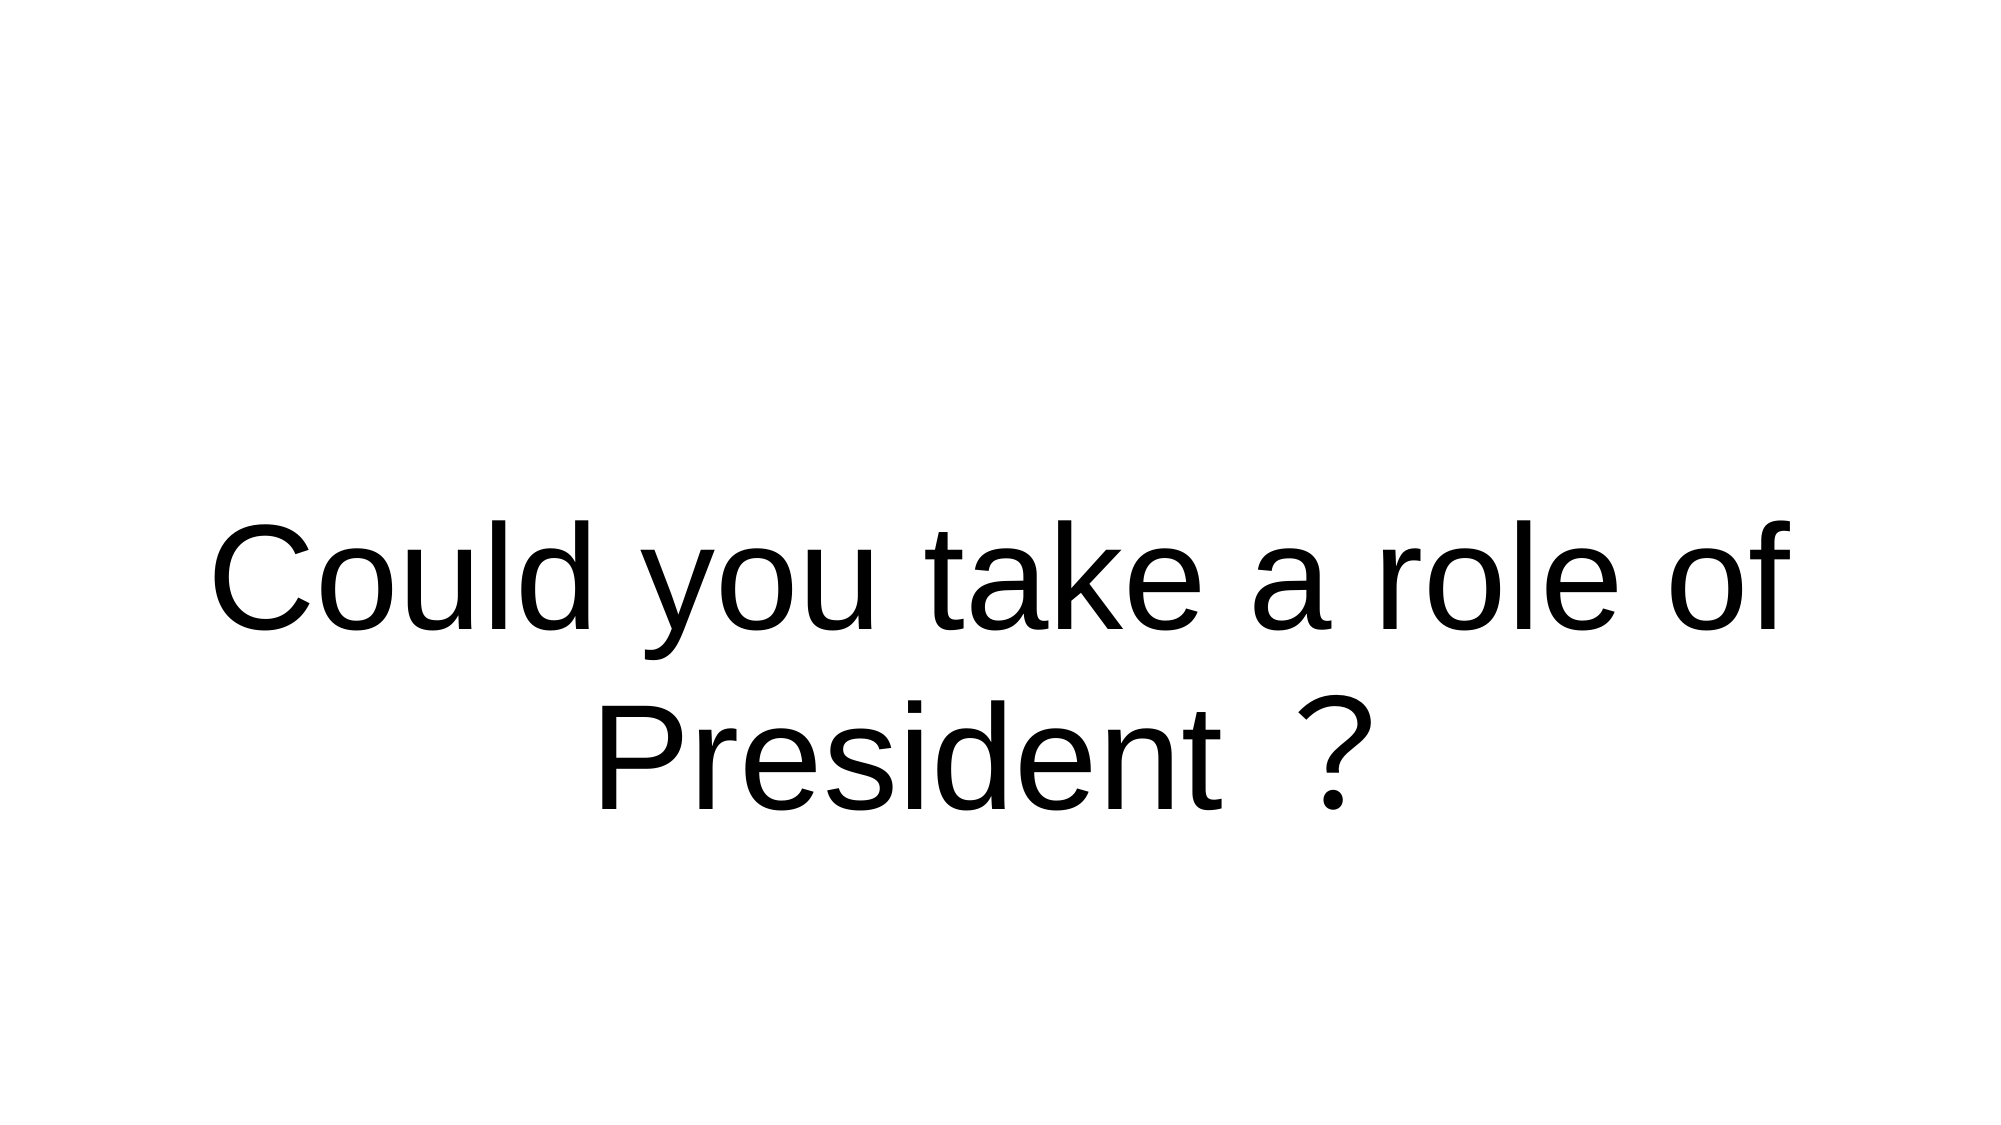

Could you take a role of President？